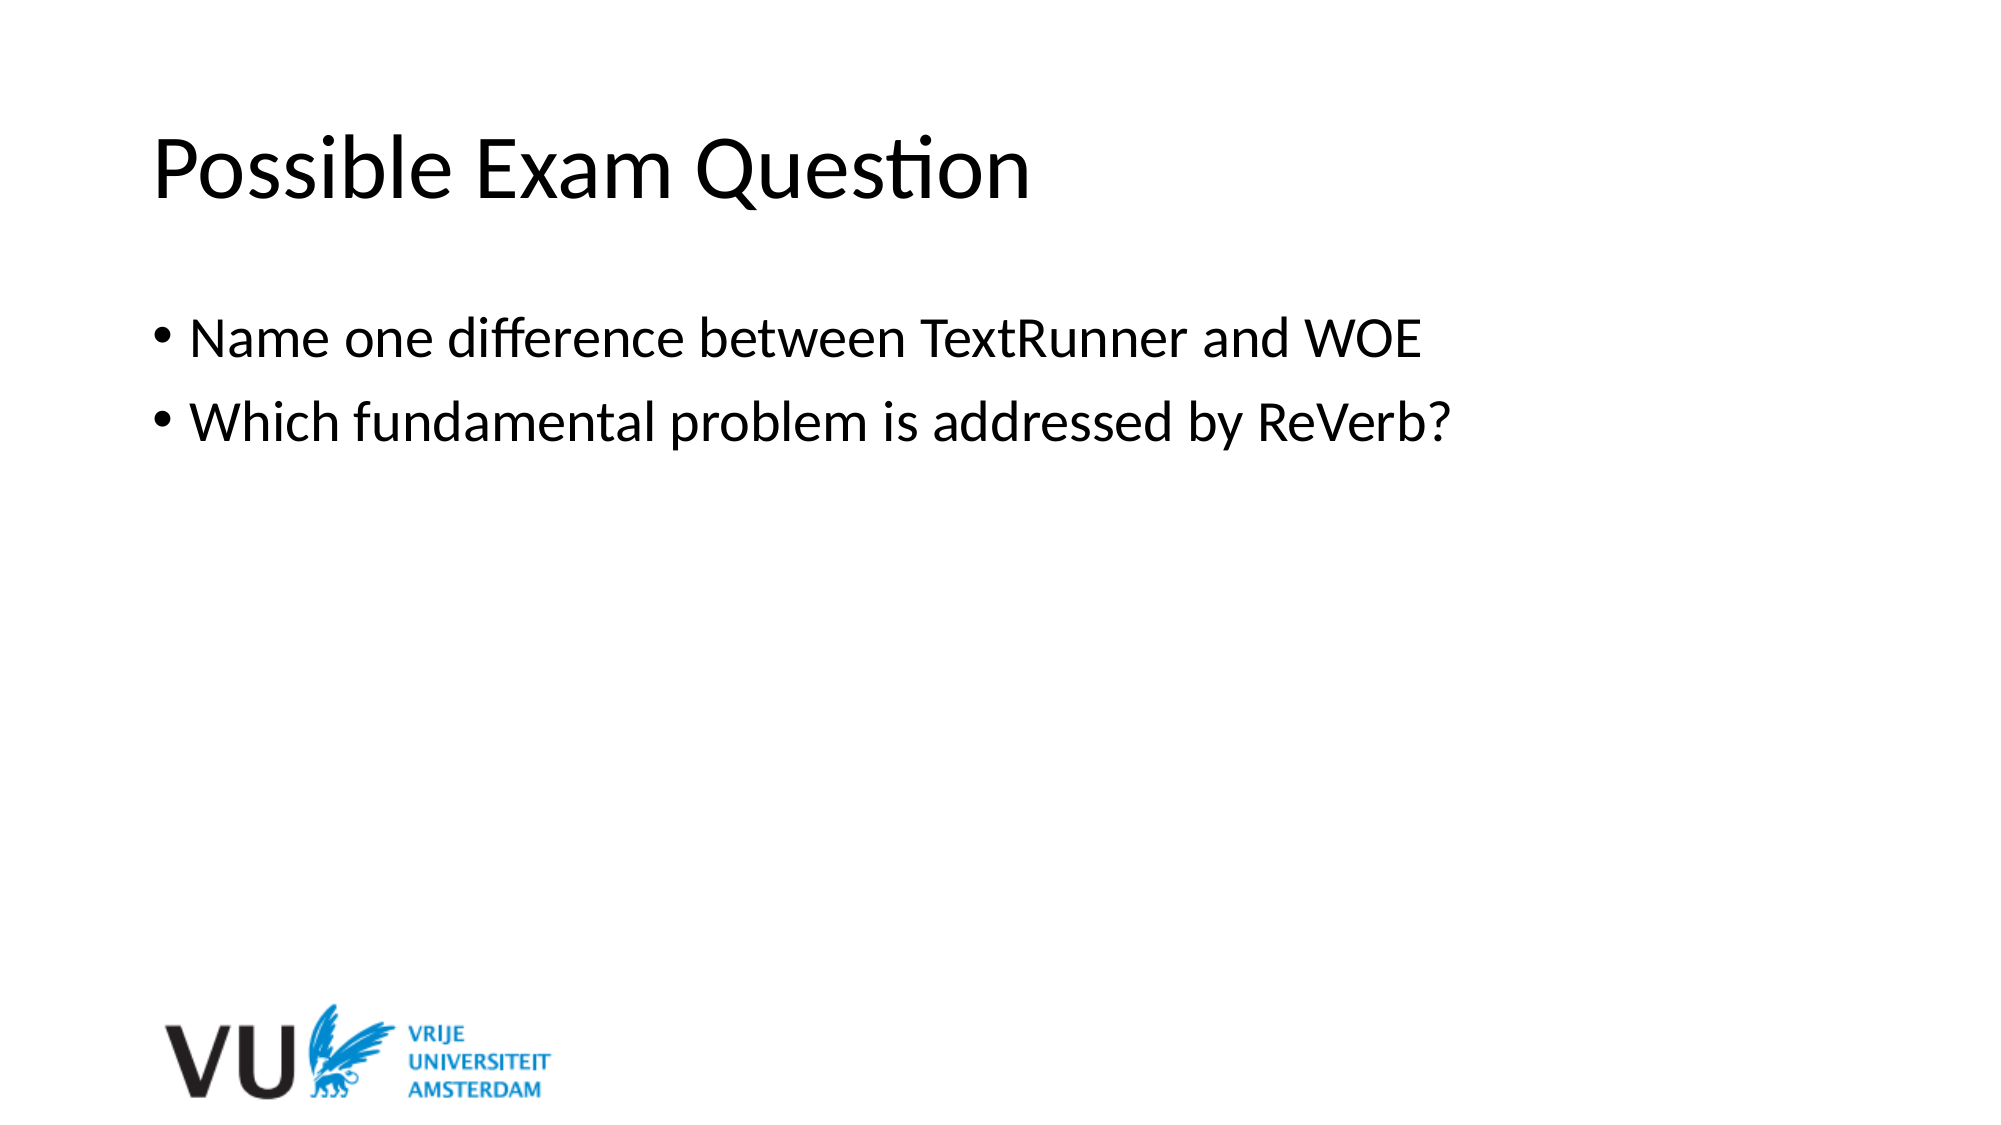

# Possible Exam Question
Name one difference between TextRunner and WOE
Which fundamental problem is addressed by ReVerb?